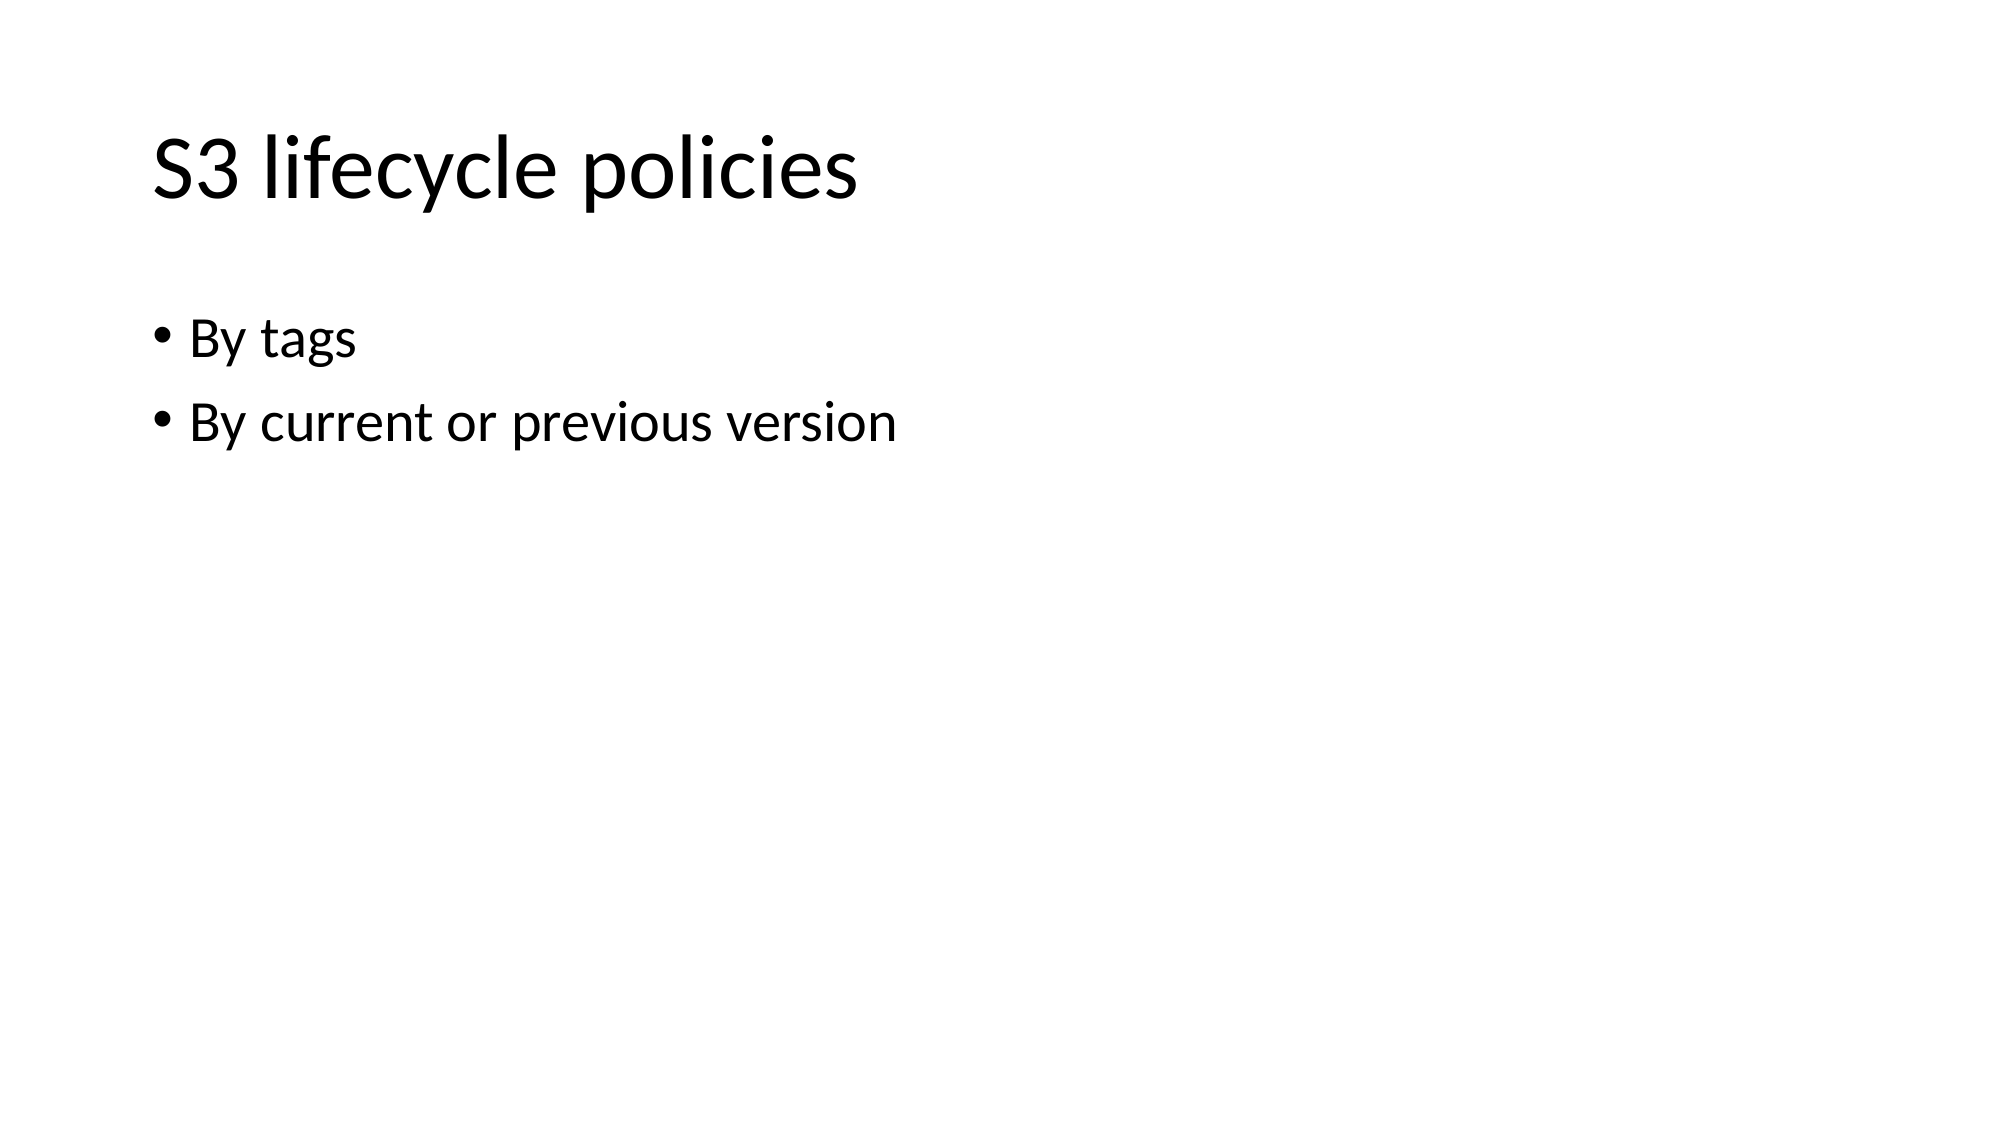

# S3 lifecycle policies
By tags
By current or previous version